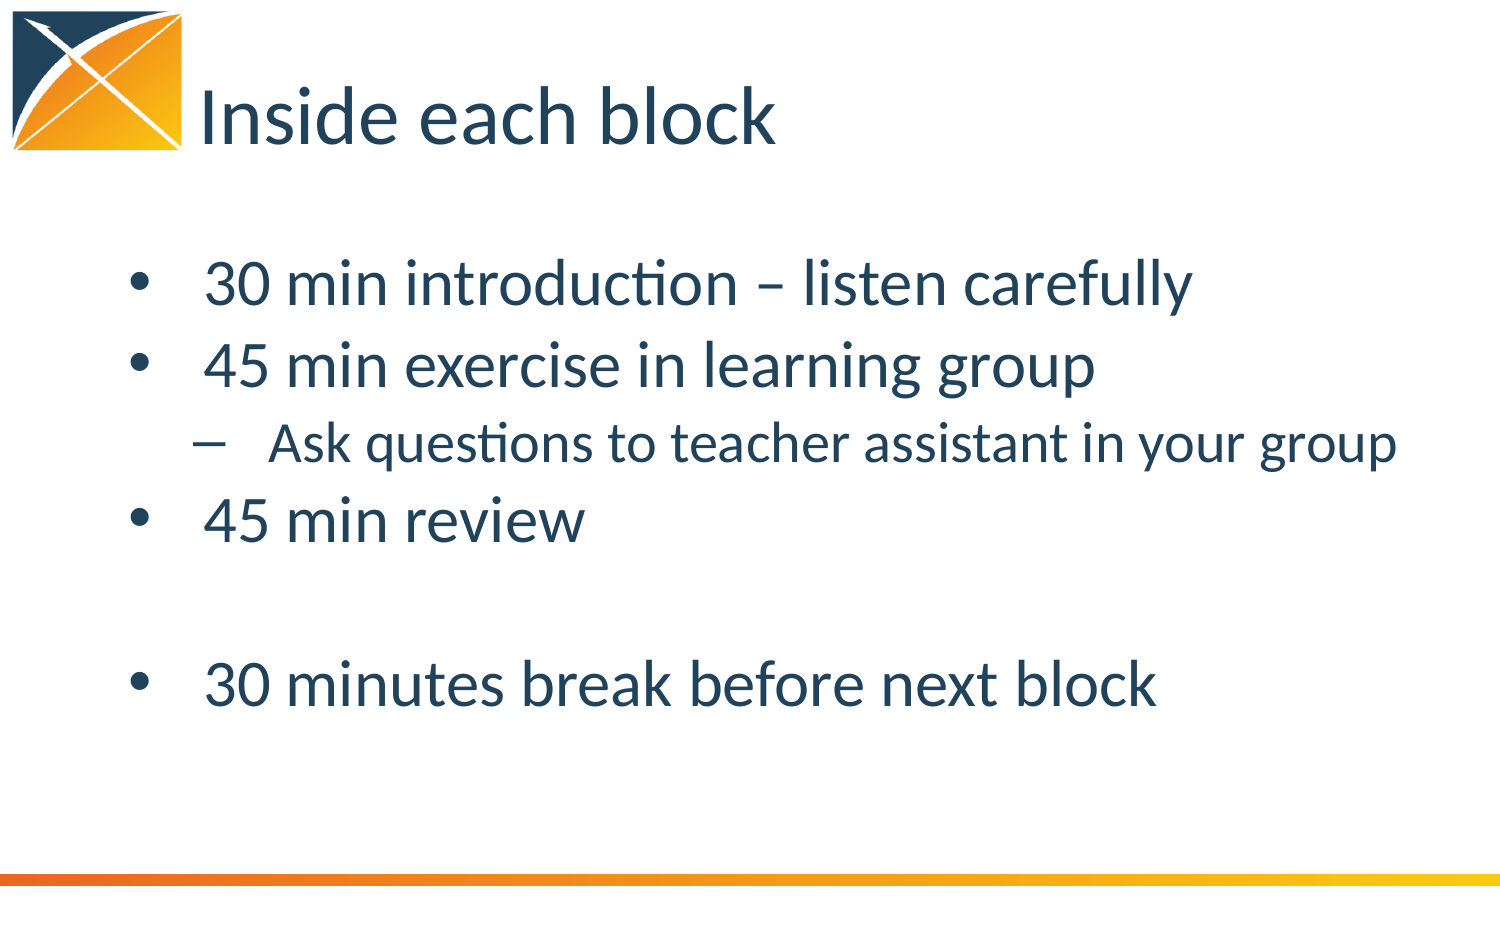

# Inside each block
30 min introduction – listen carefully
45 min exercise in learning group
Ask questions to teacher assistant in your group
45 min review

30 minutes break before next block